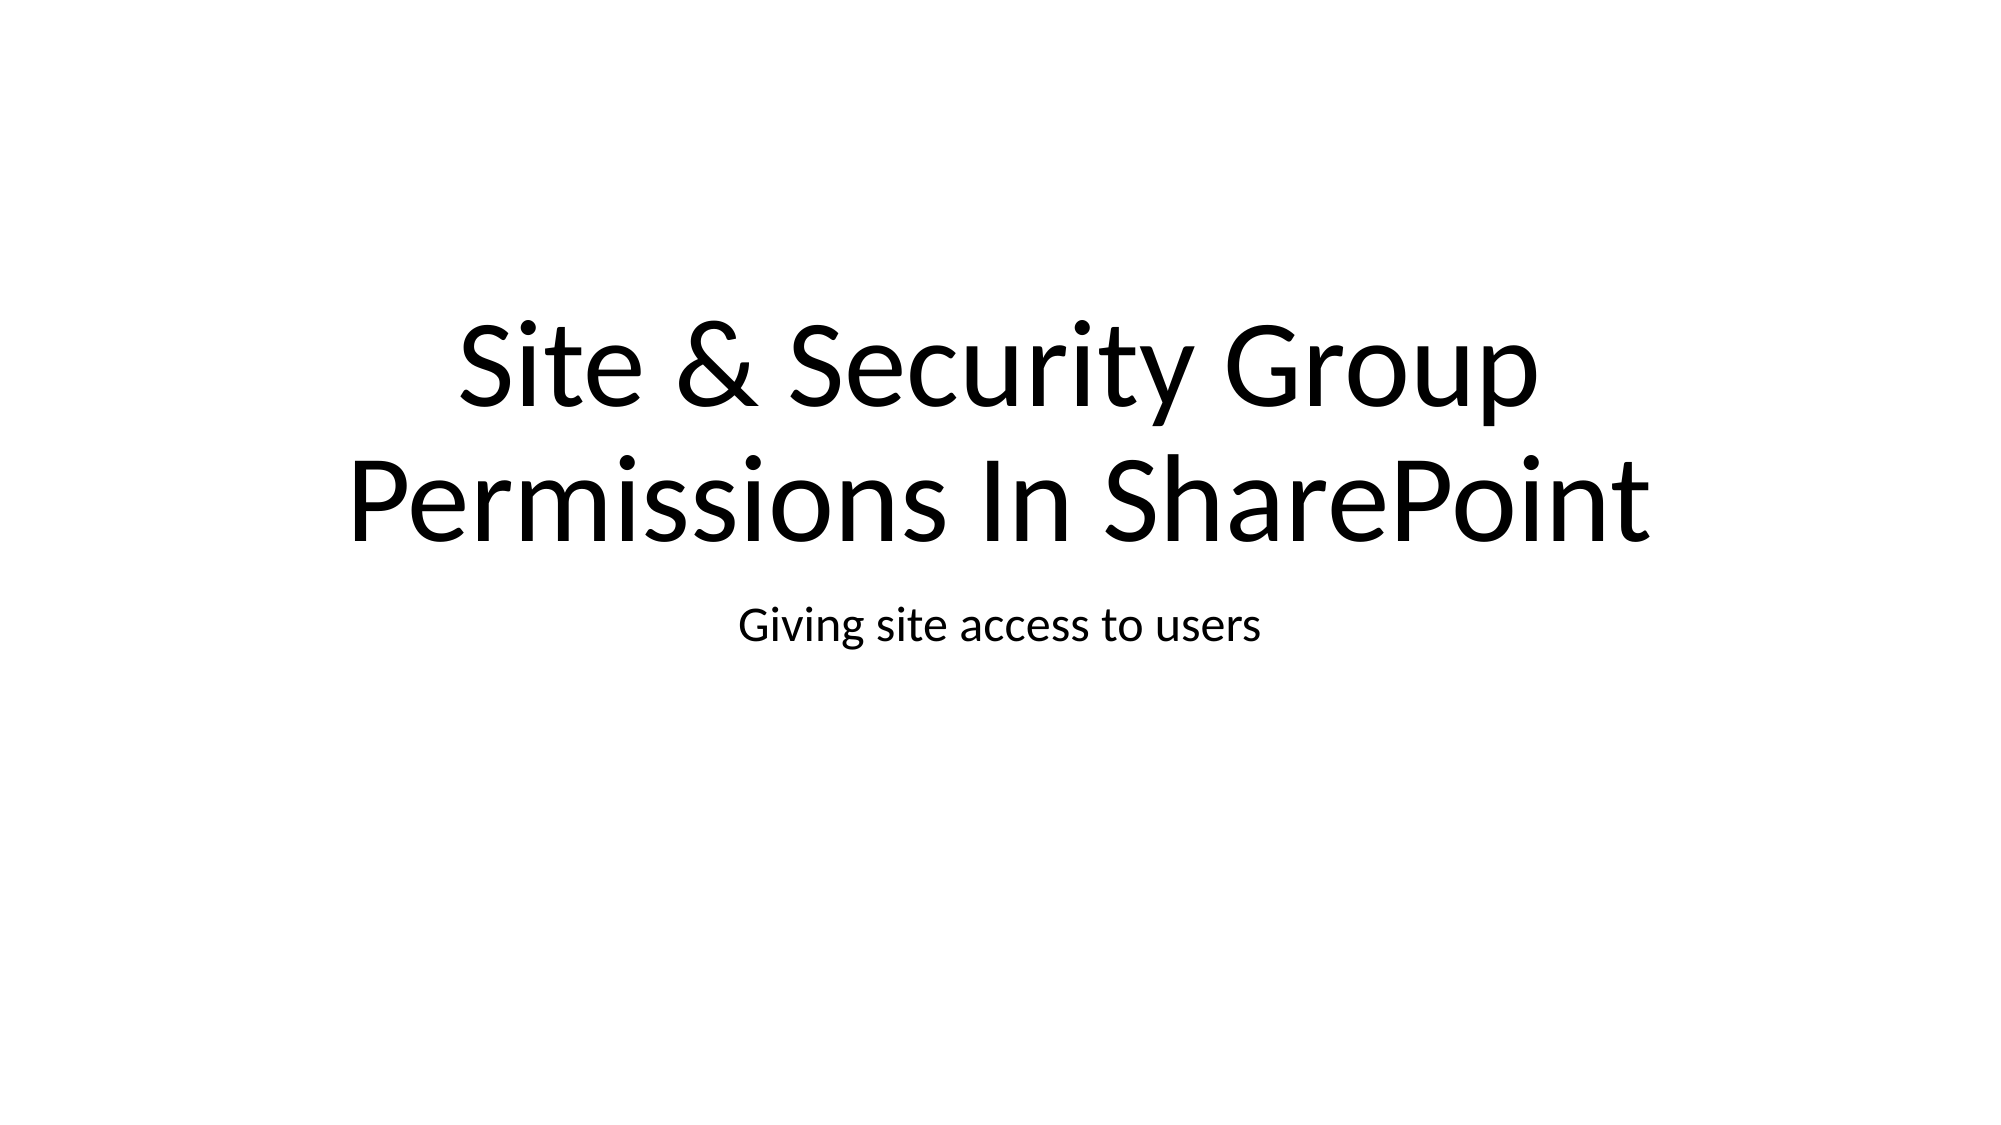

# Site & Security Group Permissions In SharePoint
Giving site access to users